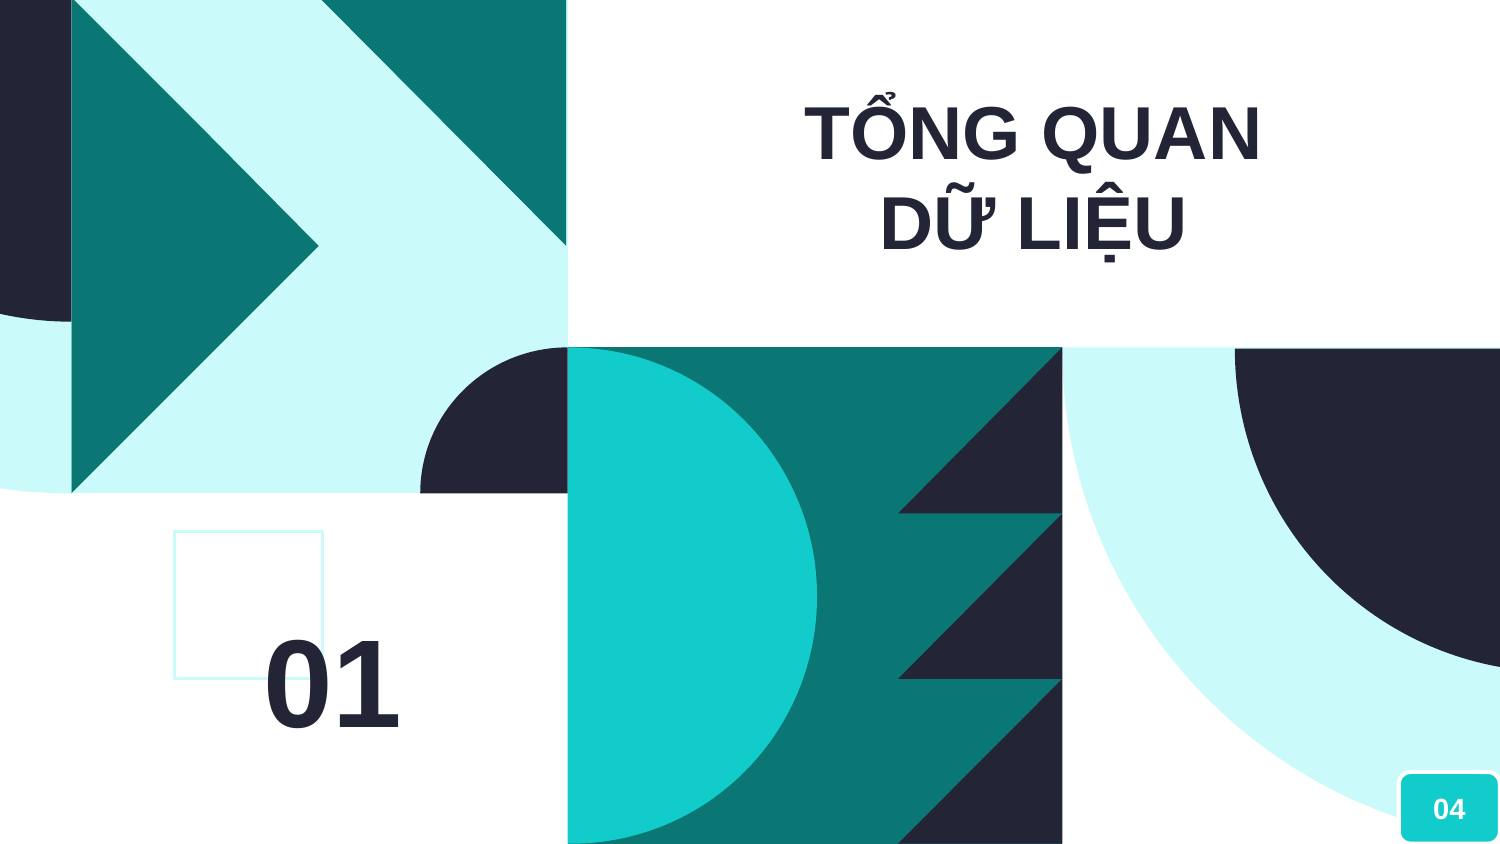

# TỔNG QUAN DỮ LIỆU

01

04